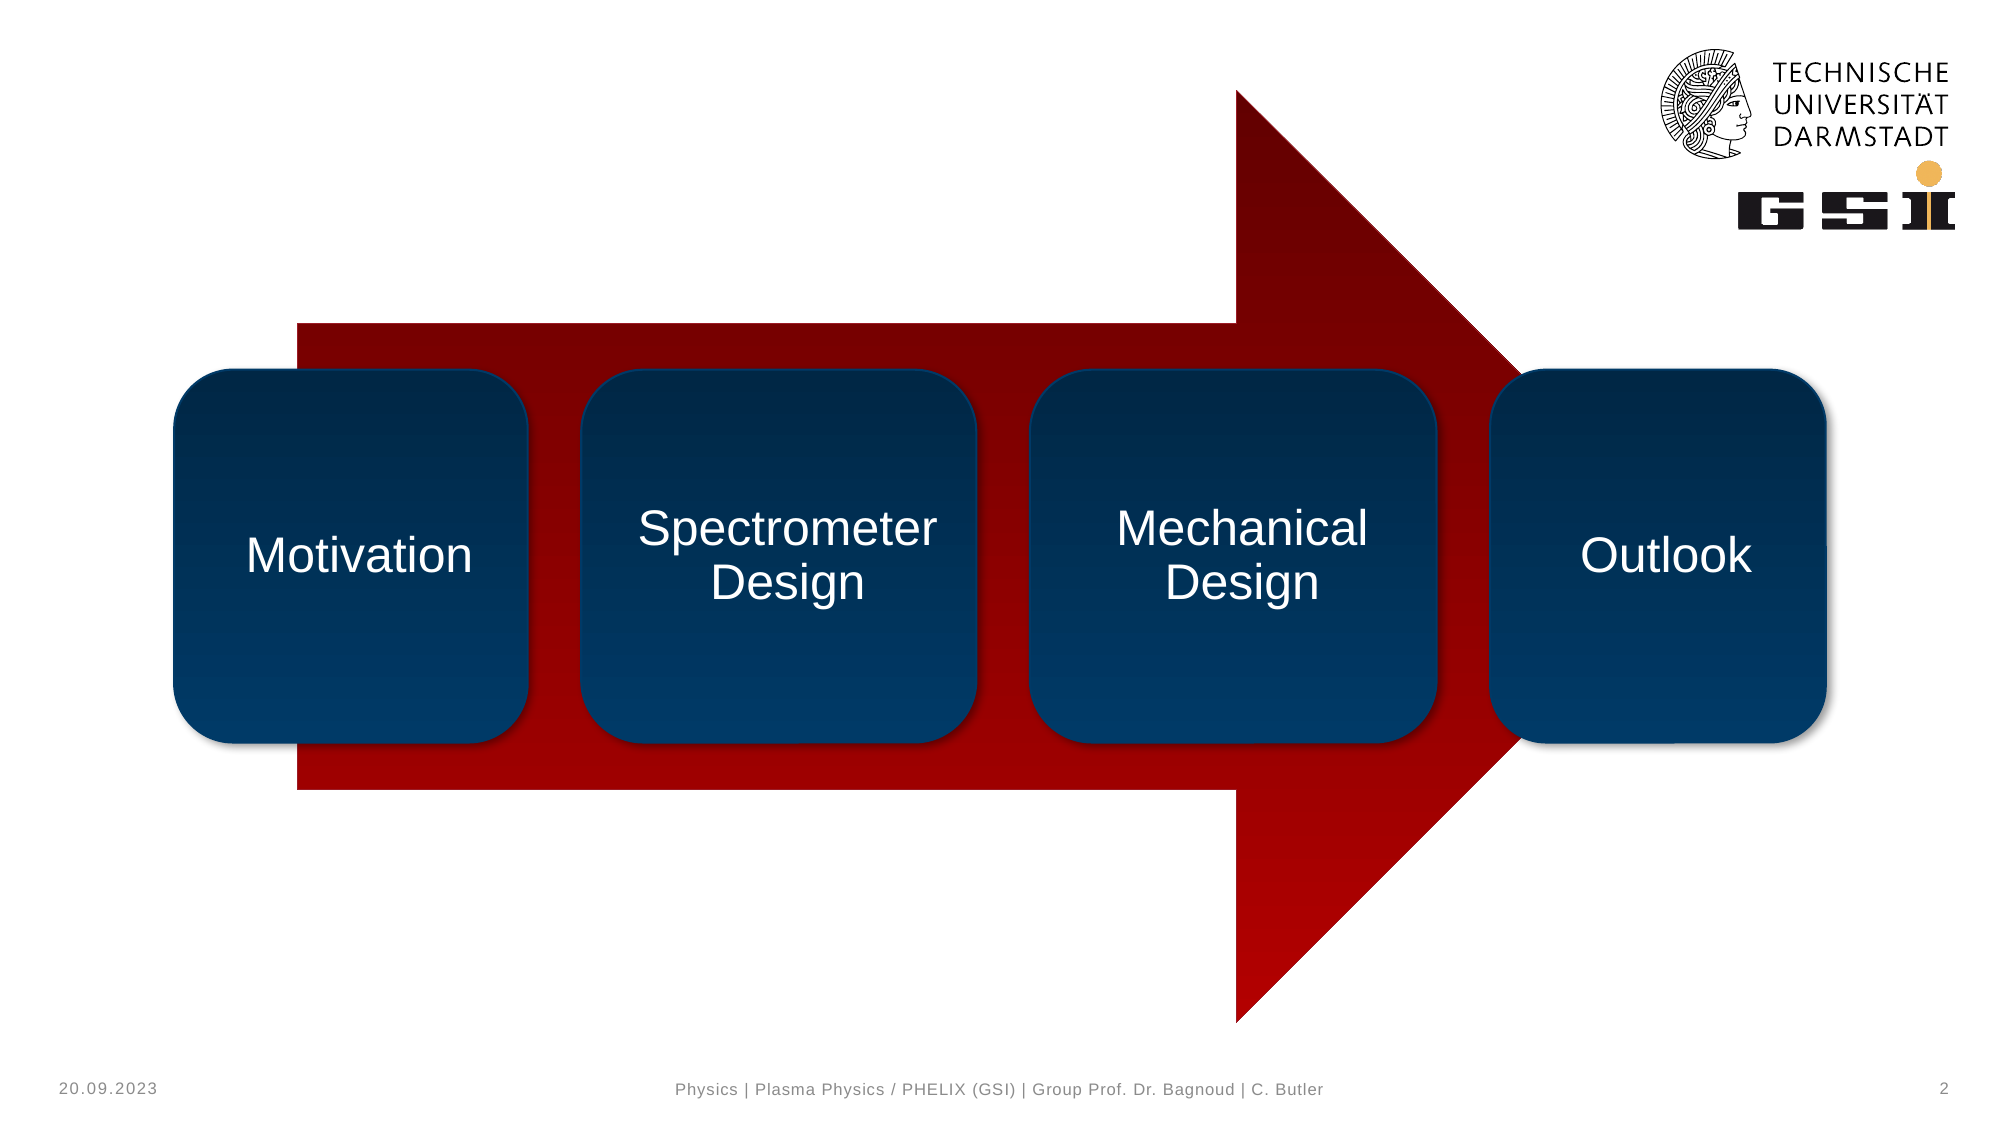

Motivation
Spectrometer Design
Mechanical Design
Outlook
20.09.2023
2